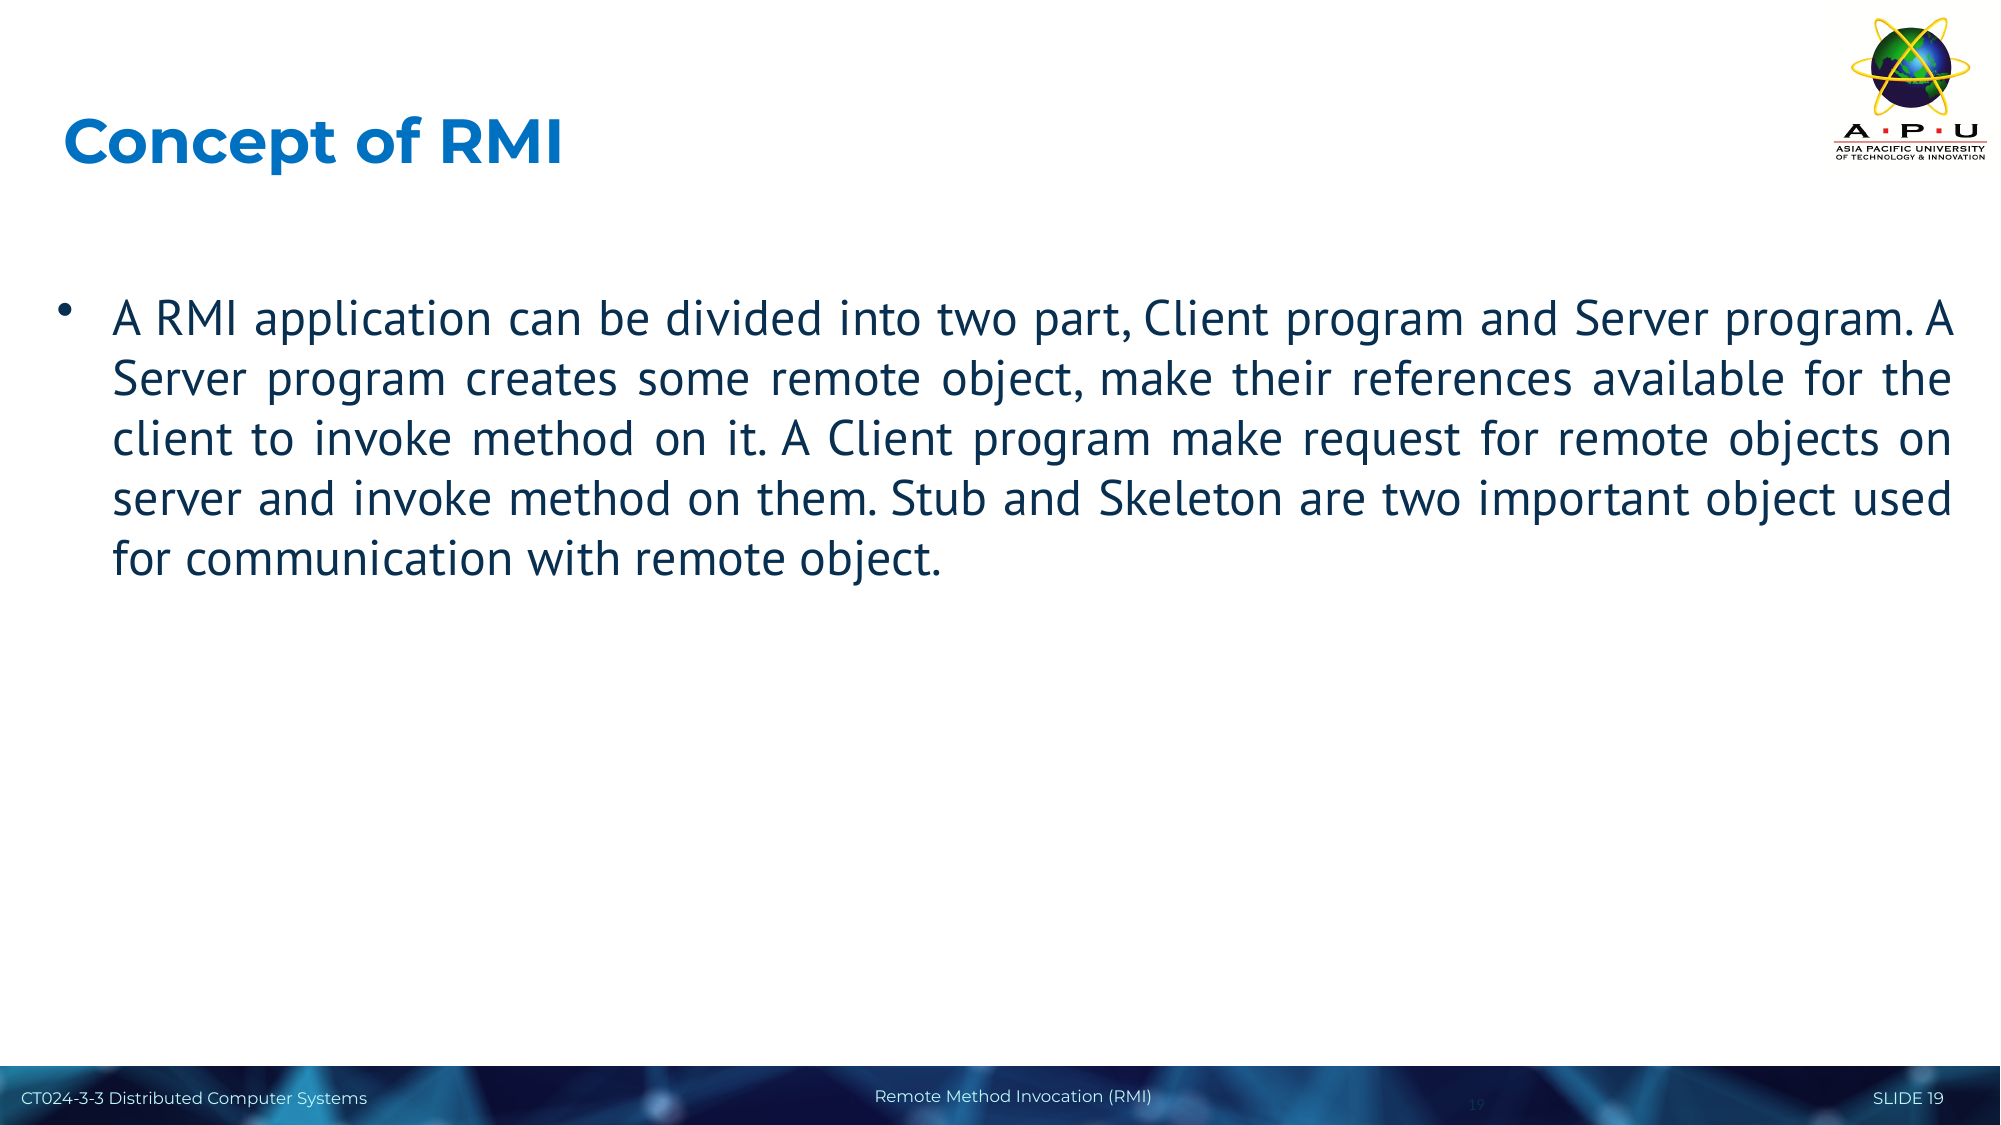

# Concept of RMI
A RMI application can be divided into two part, Client program and Server program. A Server program creates some remote object, make their references available for the client to invoke method on it. A Client program make request for remote objects on server and invoke method on them. Stub and Skeleton are two important object used for communication with remote object.
19